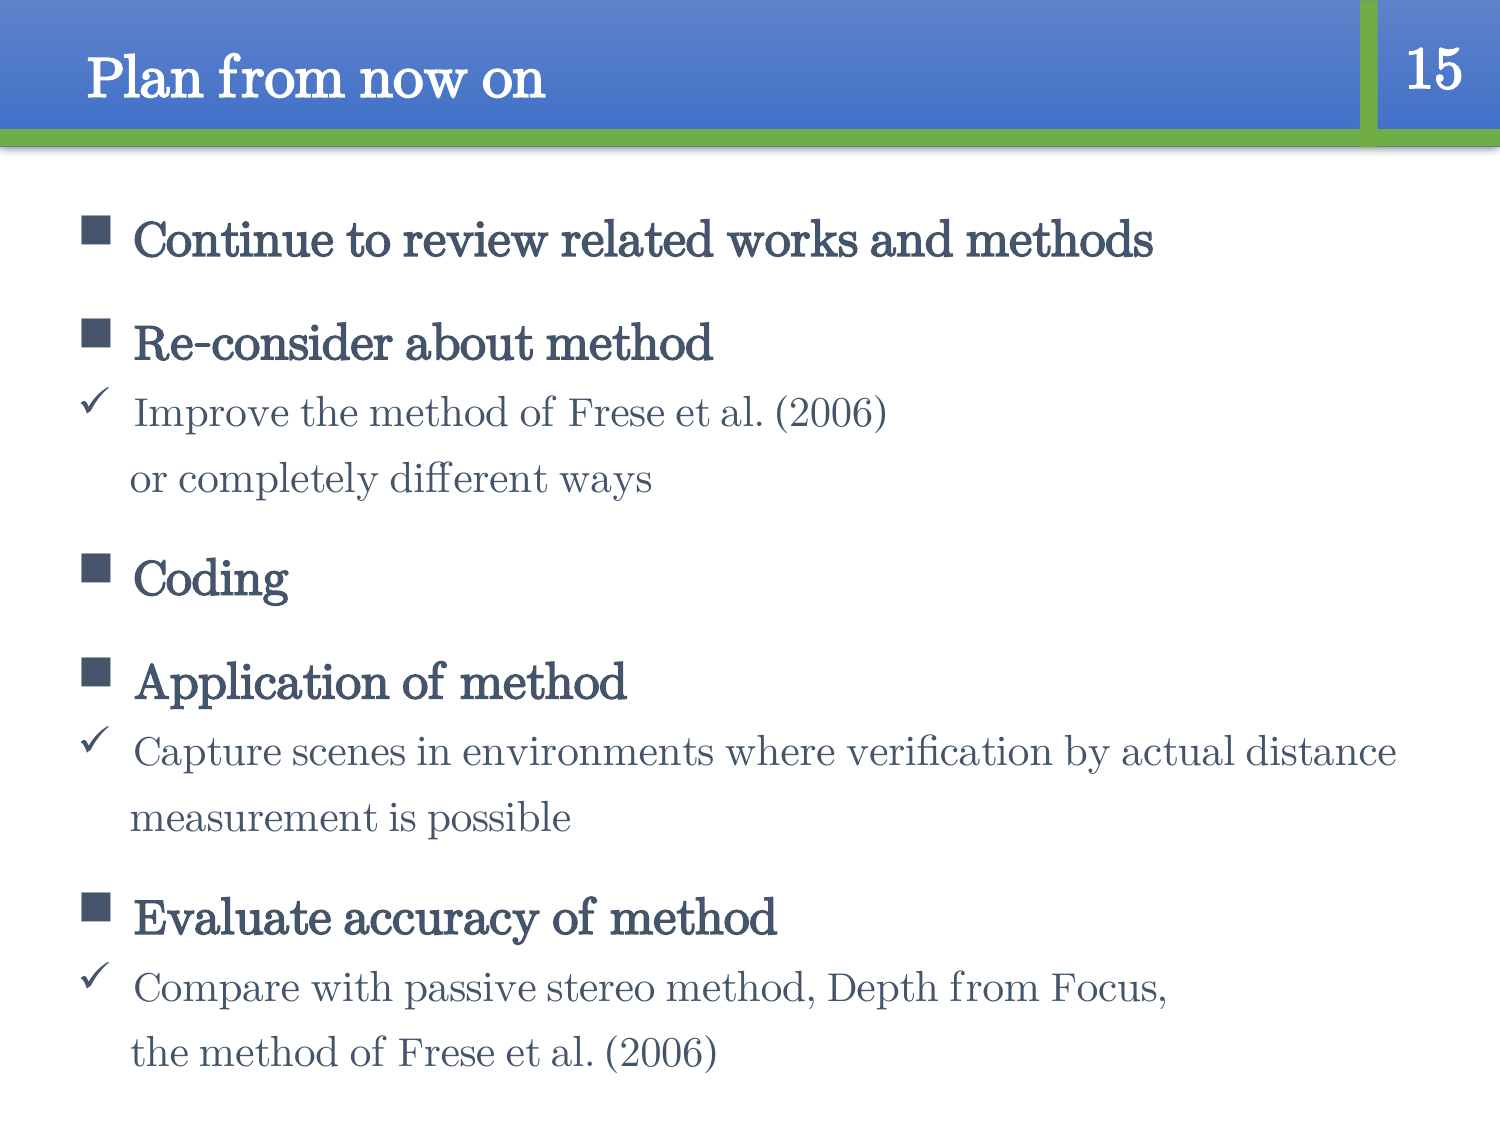

Plan from now on
15

Continue to review related works and methods

Re-consider about method
Improve the method of Frese et al. (2006)
     or completely different ways

Coding

Application of method
Capture scenes in environments where verification by actual distance
     measurement is possible

Evaluate accuracy of method
Compare with passive stereo method, Depth from Focus,
     the method of Frese et al. (2006)